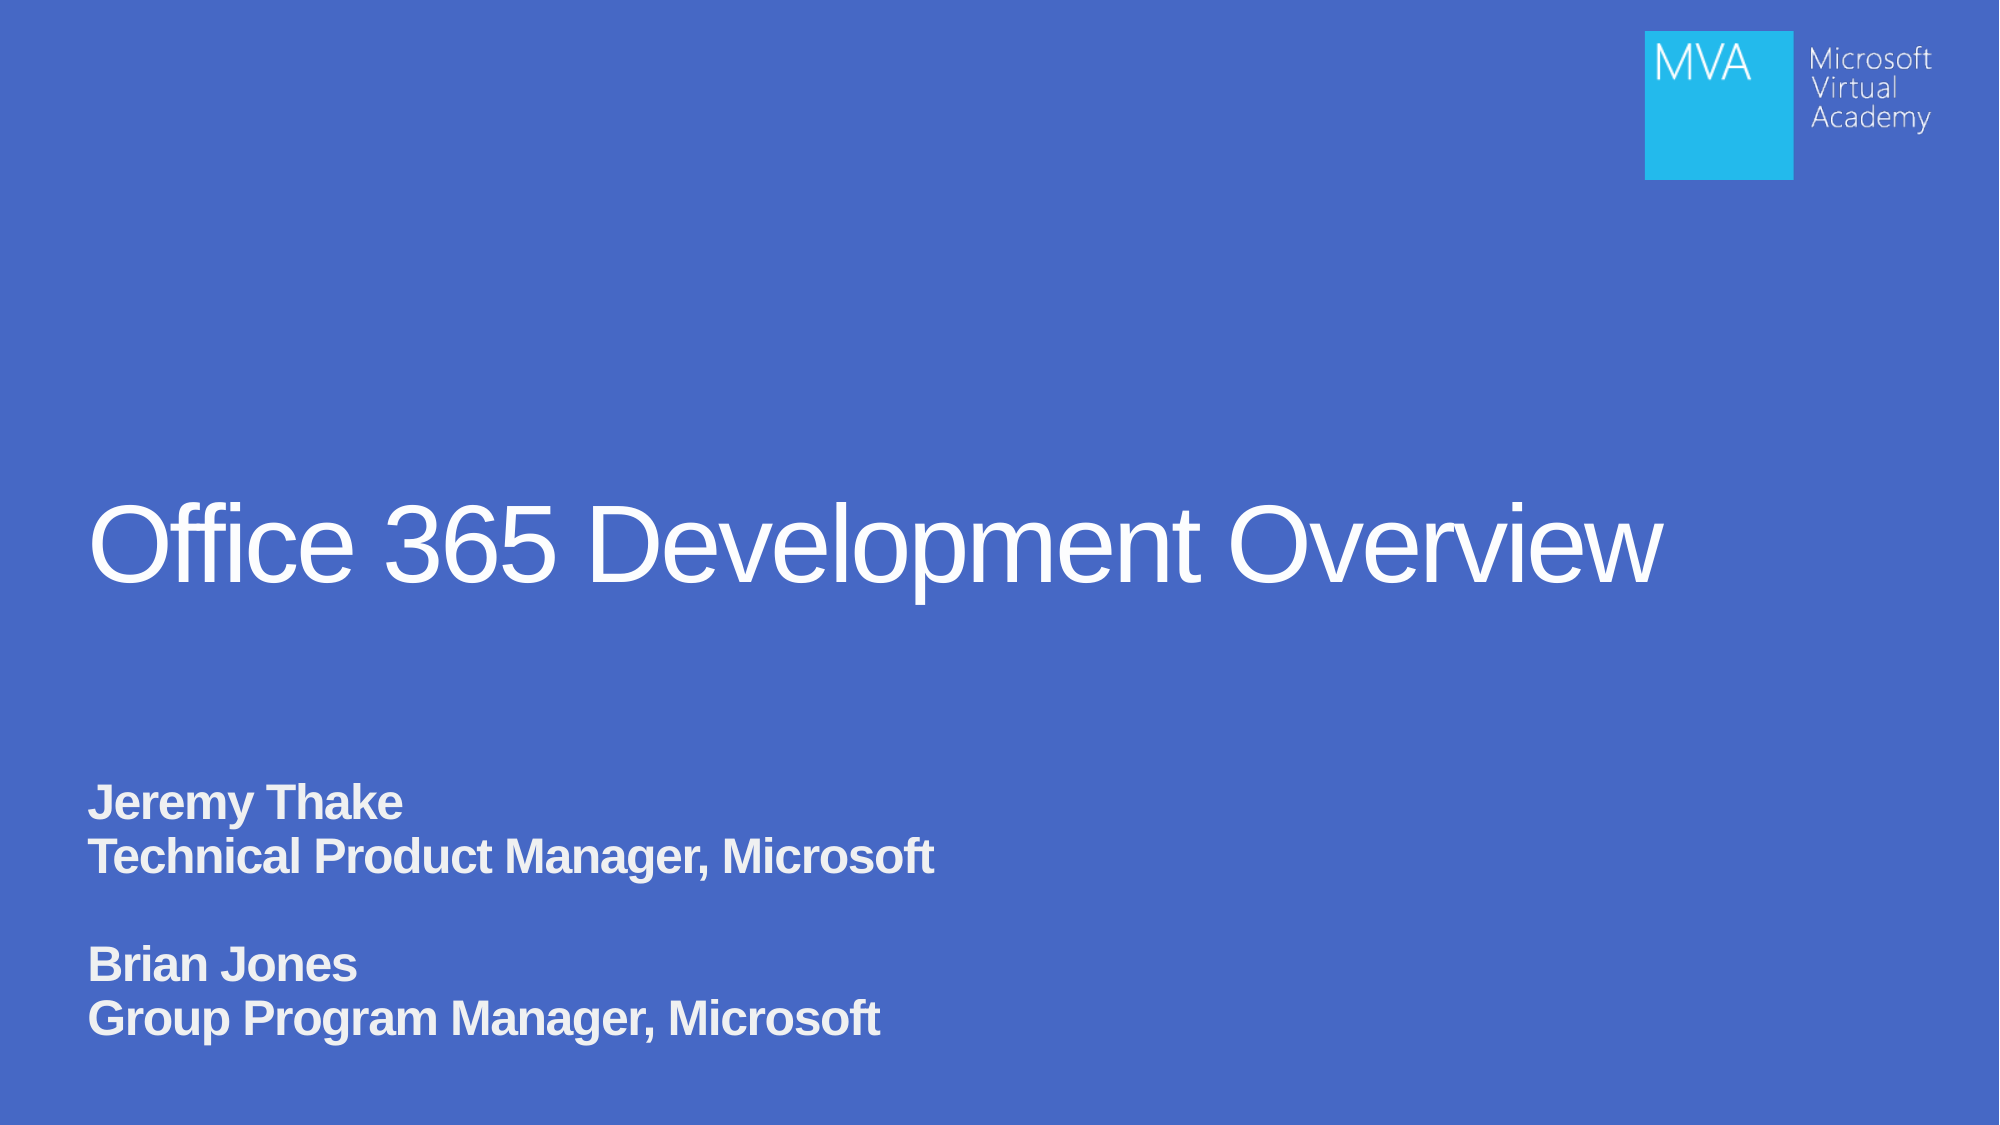

# Office 365 Development Overview
Jeremy Thake
Technical Product Manager, Microsoft

Brian Jones
Group Program Manager, Microsoft